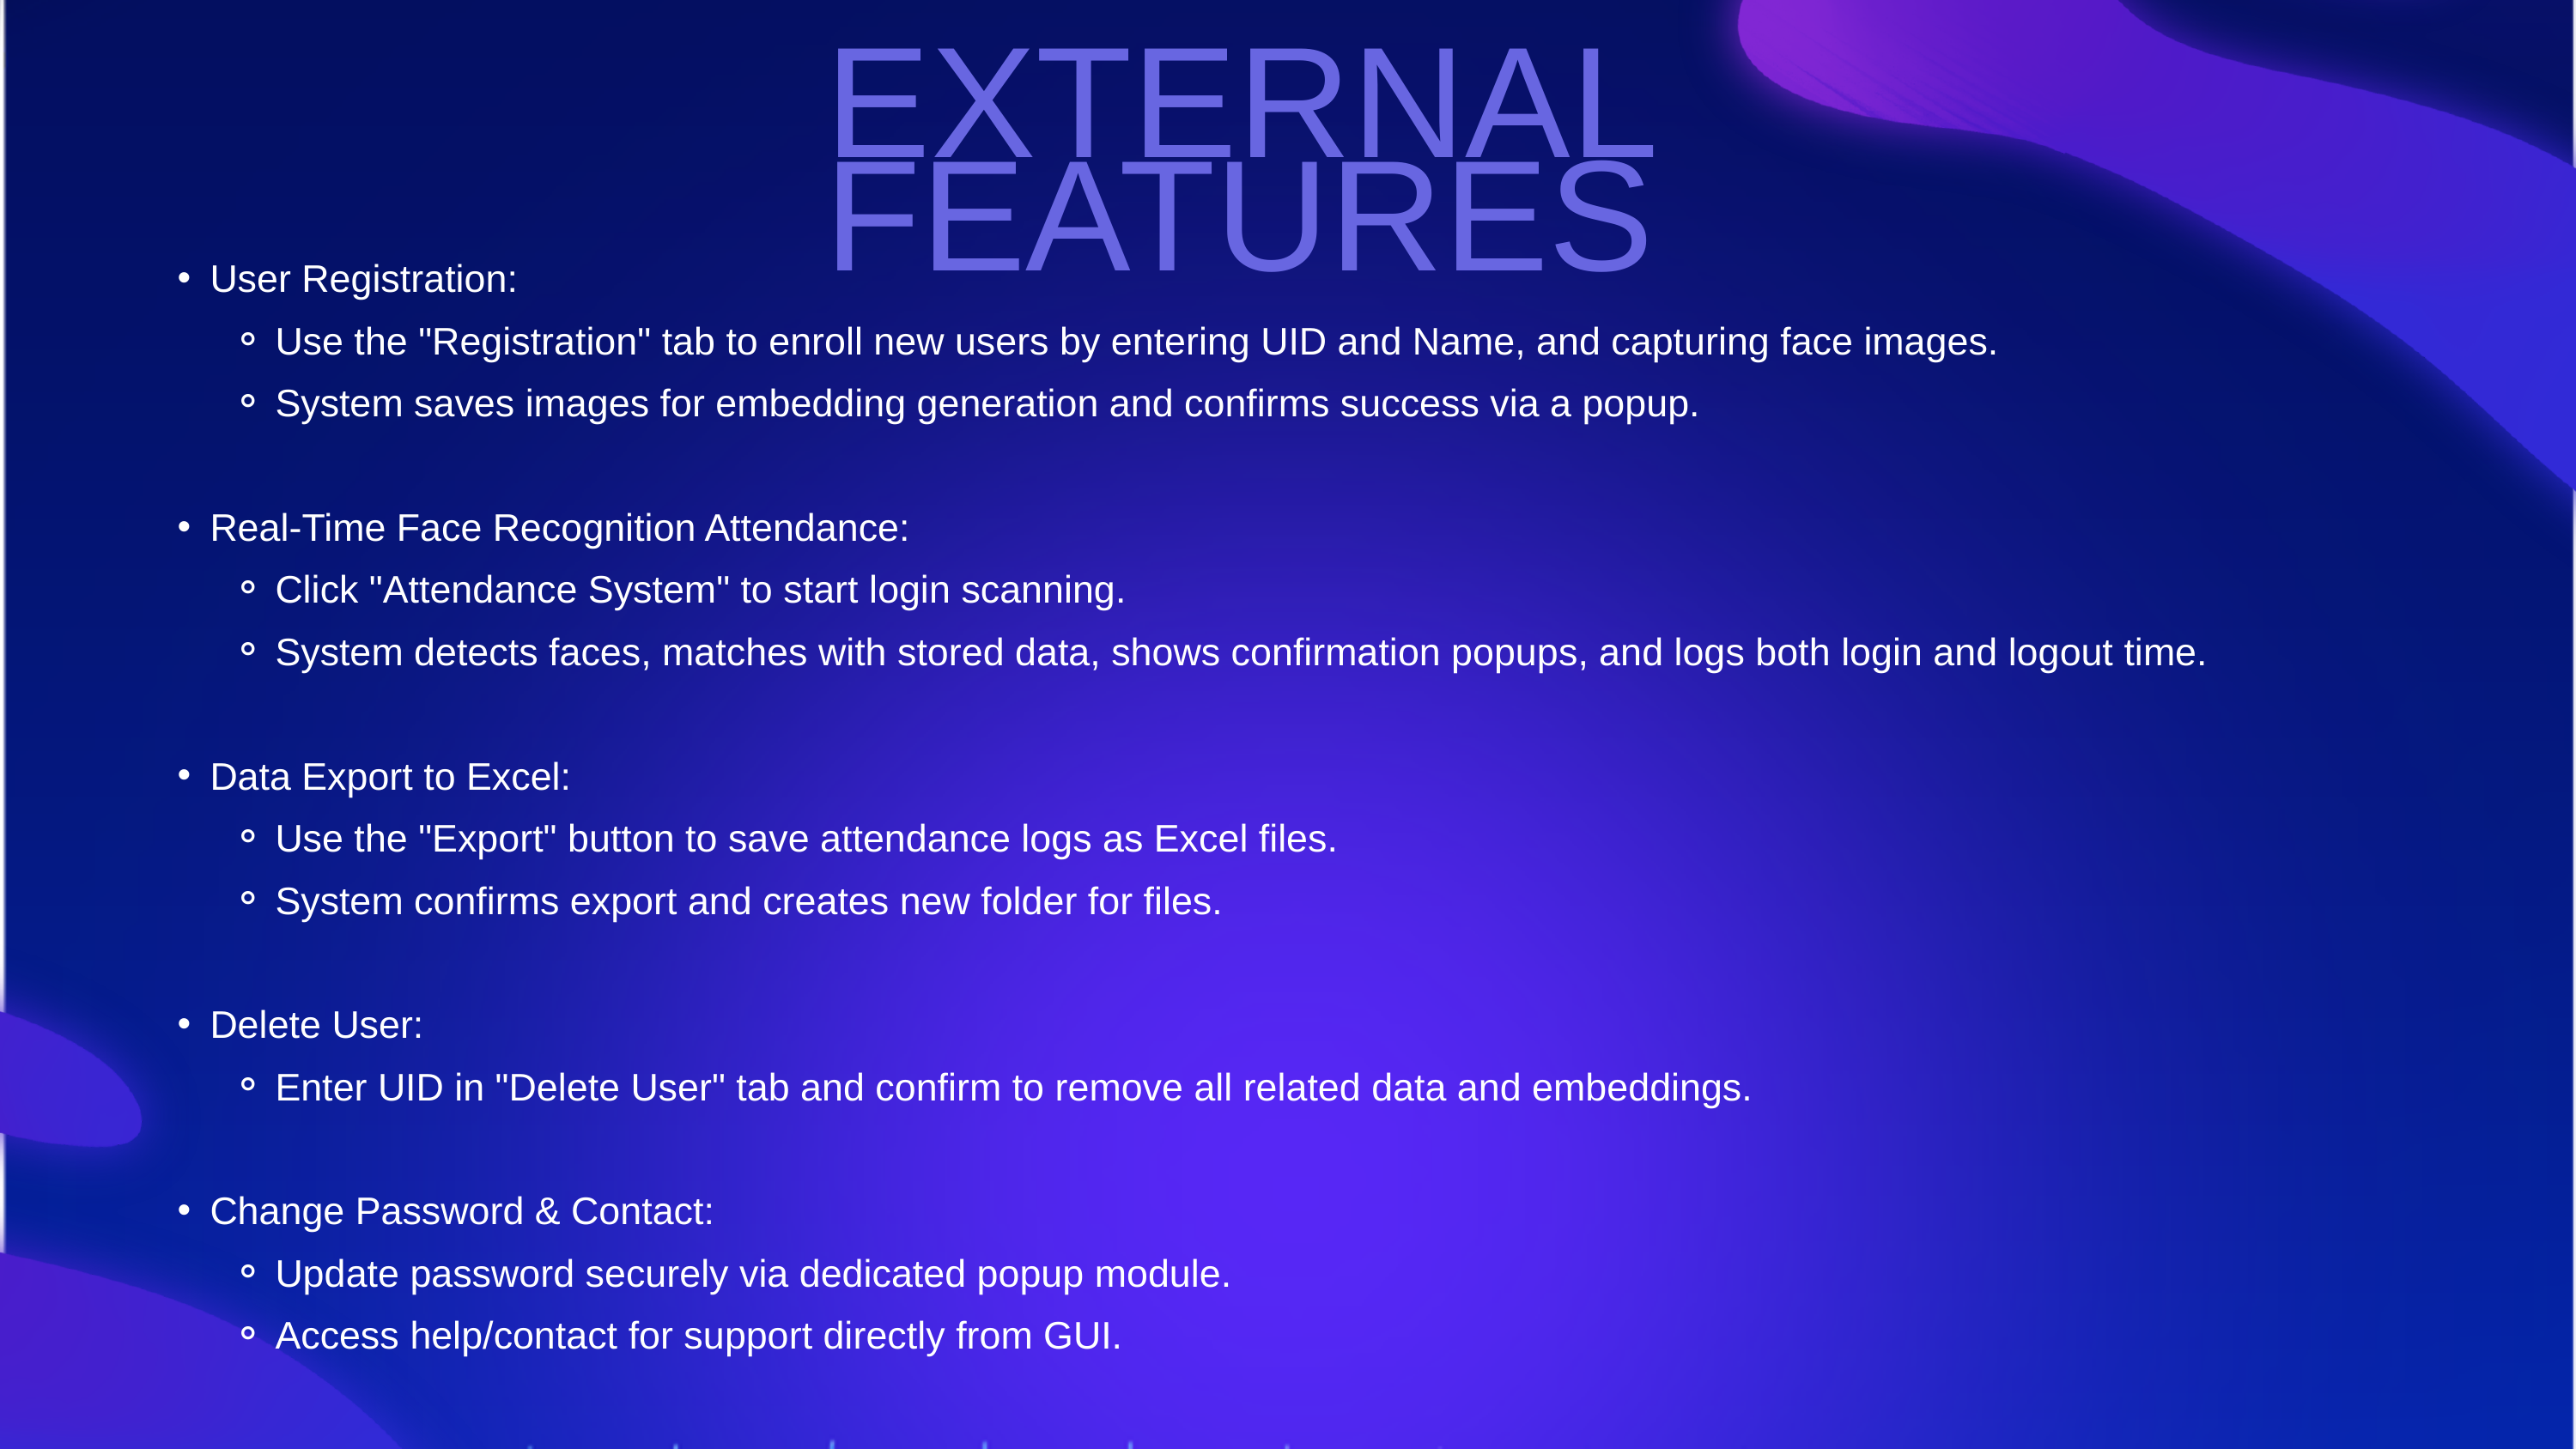

EXTERNAL  FEATURES

User Registration:
Use the "Registration" tab to enroll new users by entering UID and Name, and capturing face images.
System saves images for embedding generation and confirms success via a popup.

Real-Time Face Recognition Attendance:
Click "Attendance System" to start login scanning.
System detects faces, matches with stored data, shows confirmation popups, and logs both login and logout time.

Data Export to Excel:
Use the "Export" button to save attendance logs as Excel files.
System confirms export and creates new folder for files.

Delete User:
Enter UID in "Delete User" tab and confirm to remove all related data and embeddings.

Change Password & Contact:
Update password securely via dedicated popup module.
Access help/contact for support directly from GUI.